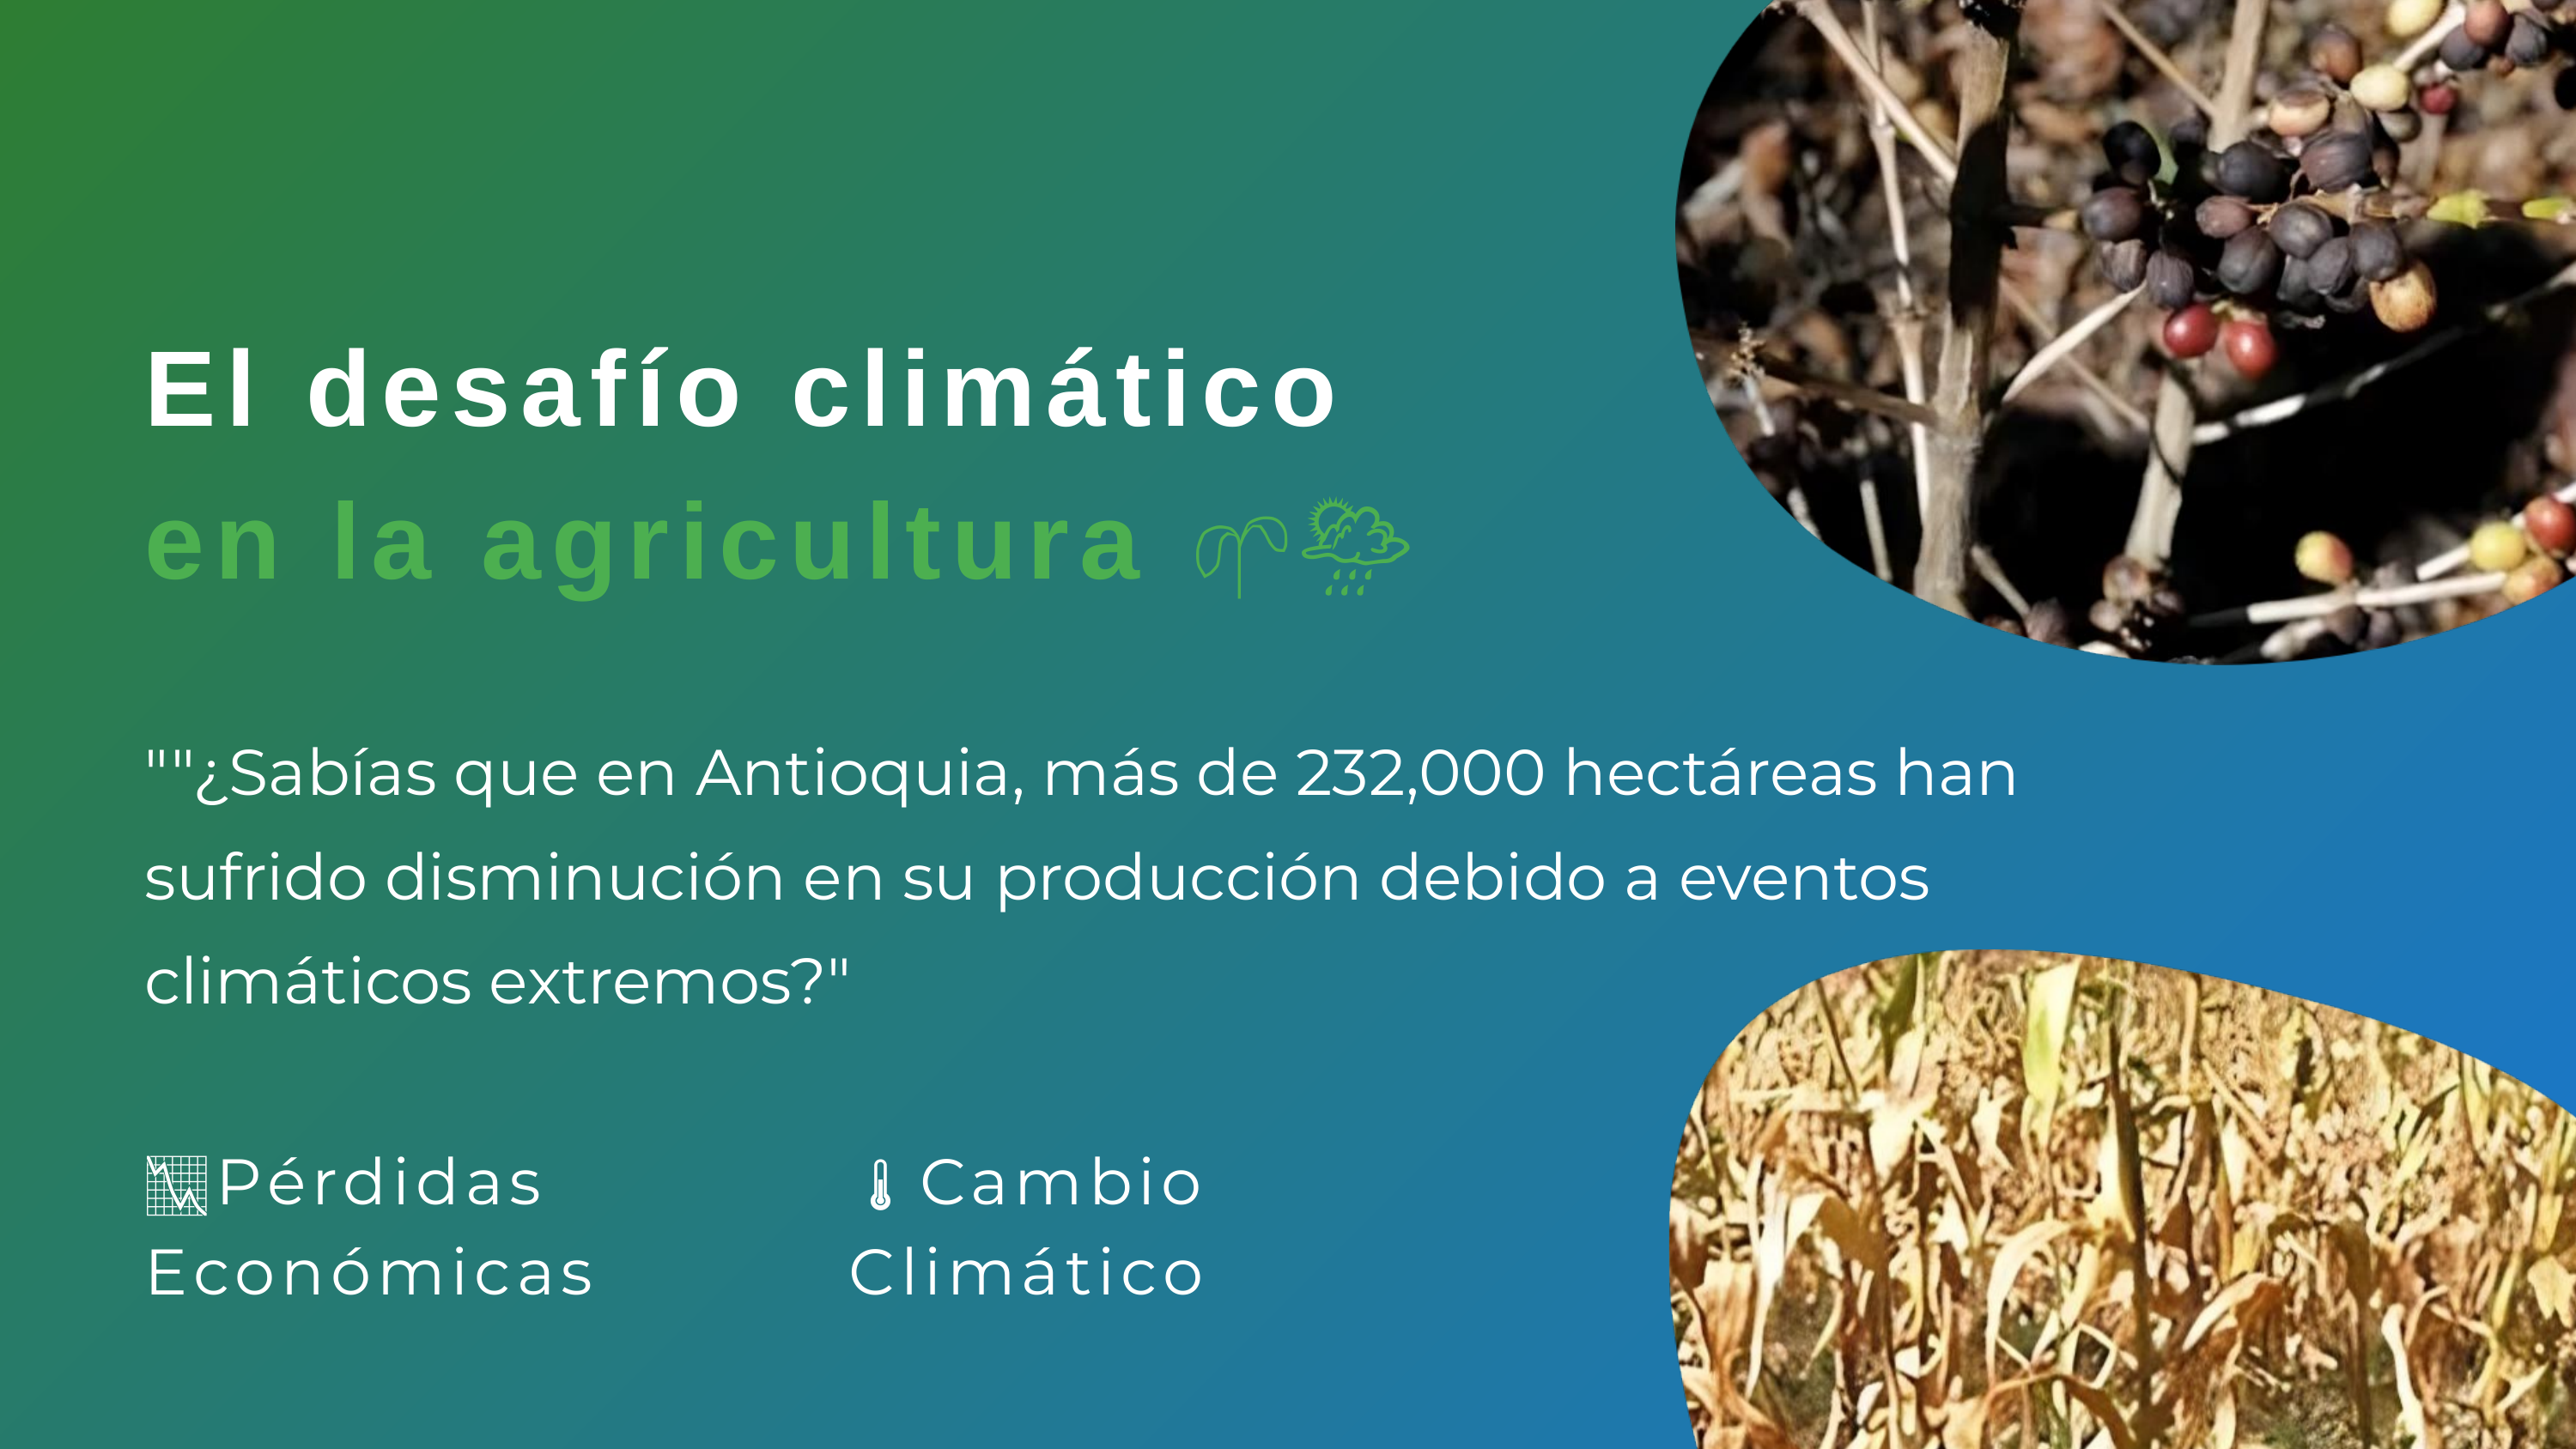

El desafío climático
en la agricultura 🌱🌦️

""¿Sabías que en Antioquia, más de 232,000 hectáreas han sufrido disminución en su producción debido a eventos climáticos extremos?"

📉Pérdidas Económicas
🌡️Cambio Climático